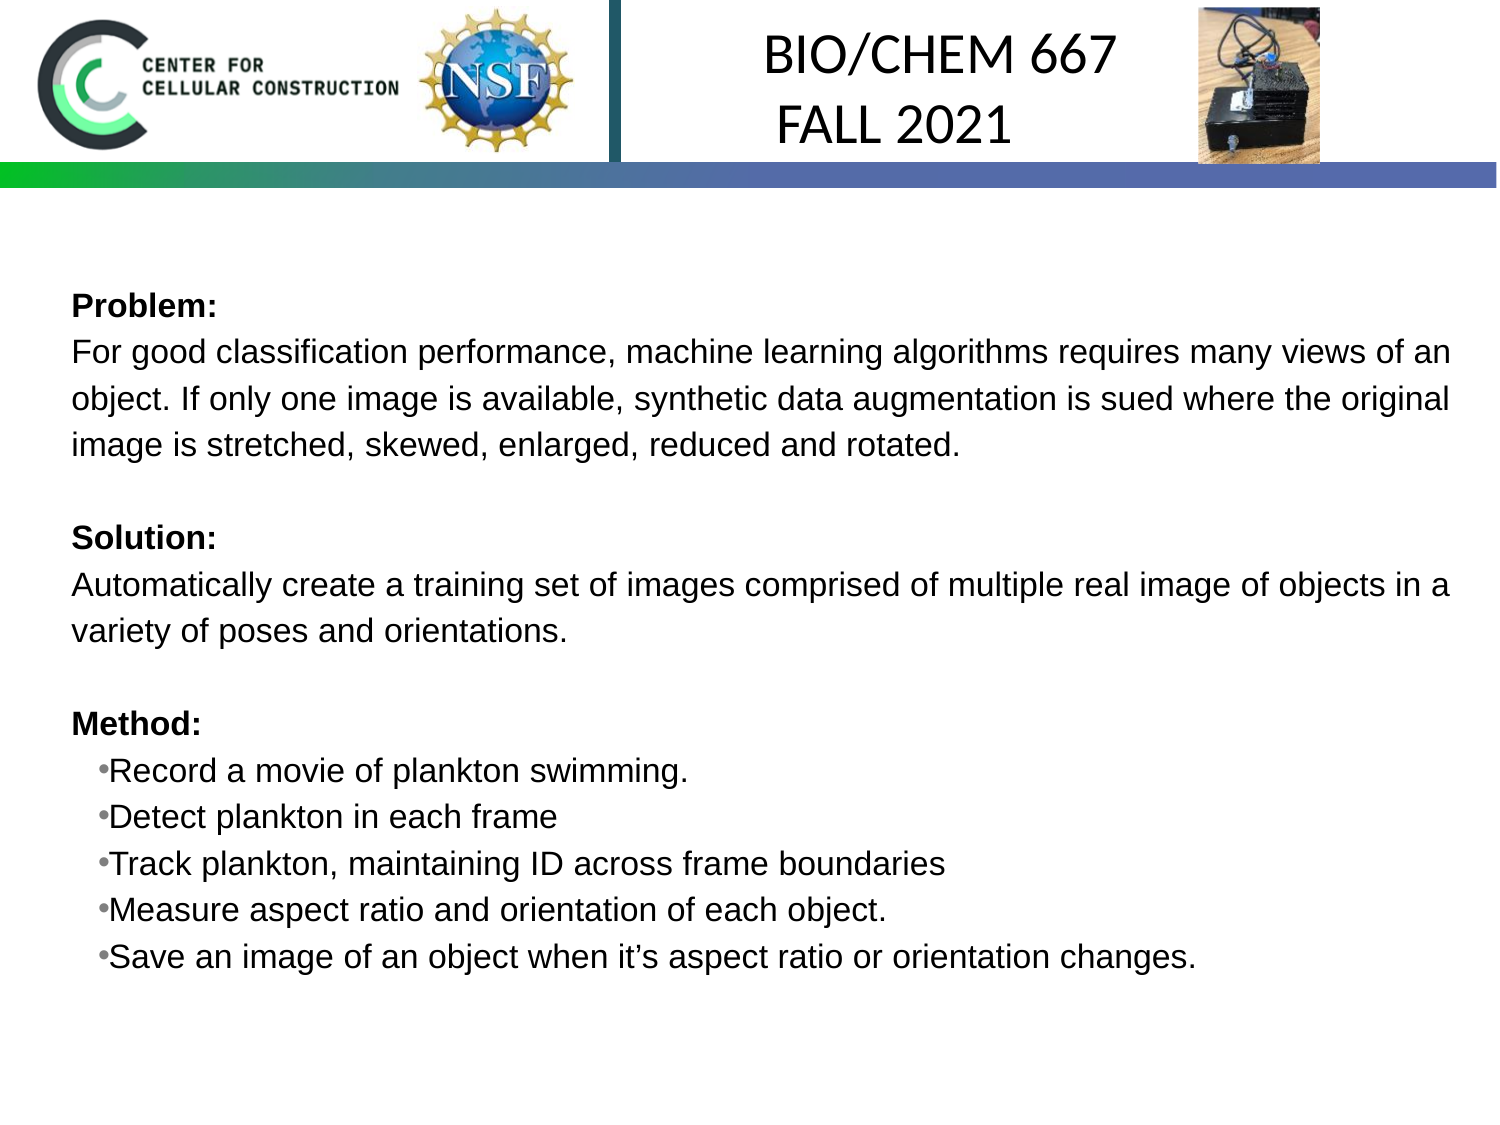

Problem:
For good classification performance, machine learning algorithms requires many views of an object. If only one image is available, synthetic data augmentation is sued where the original image is stretched, skewed, enlarged, reduced and rotated.

Solution:
Automatically create a training set of images comprised of multiple real image of objects in a variety of poses and orientations.

Method:
Record a movie of plankton swimming.
Detect plankton in each frame
Track plankton, maintaining ID across frame boundaries
Measure aspect ratio and orientation of each object.
Save an image of an object when it’s aspect ratio or orientation changes.